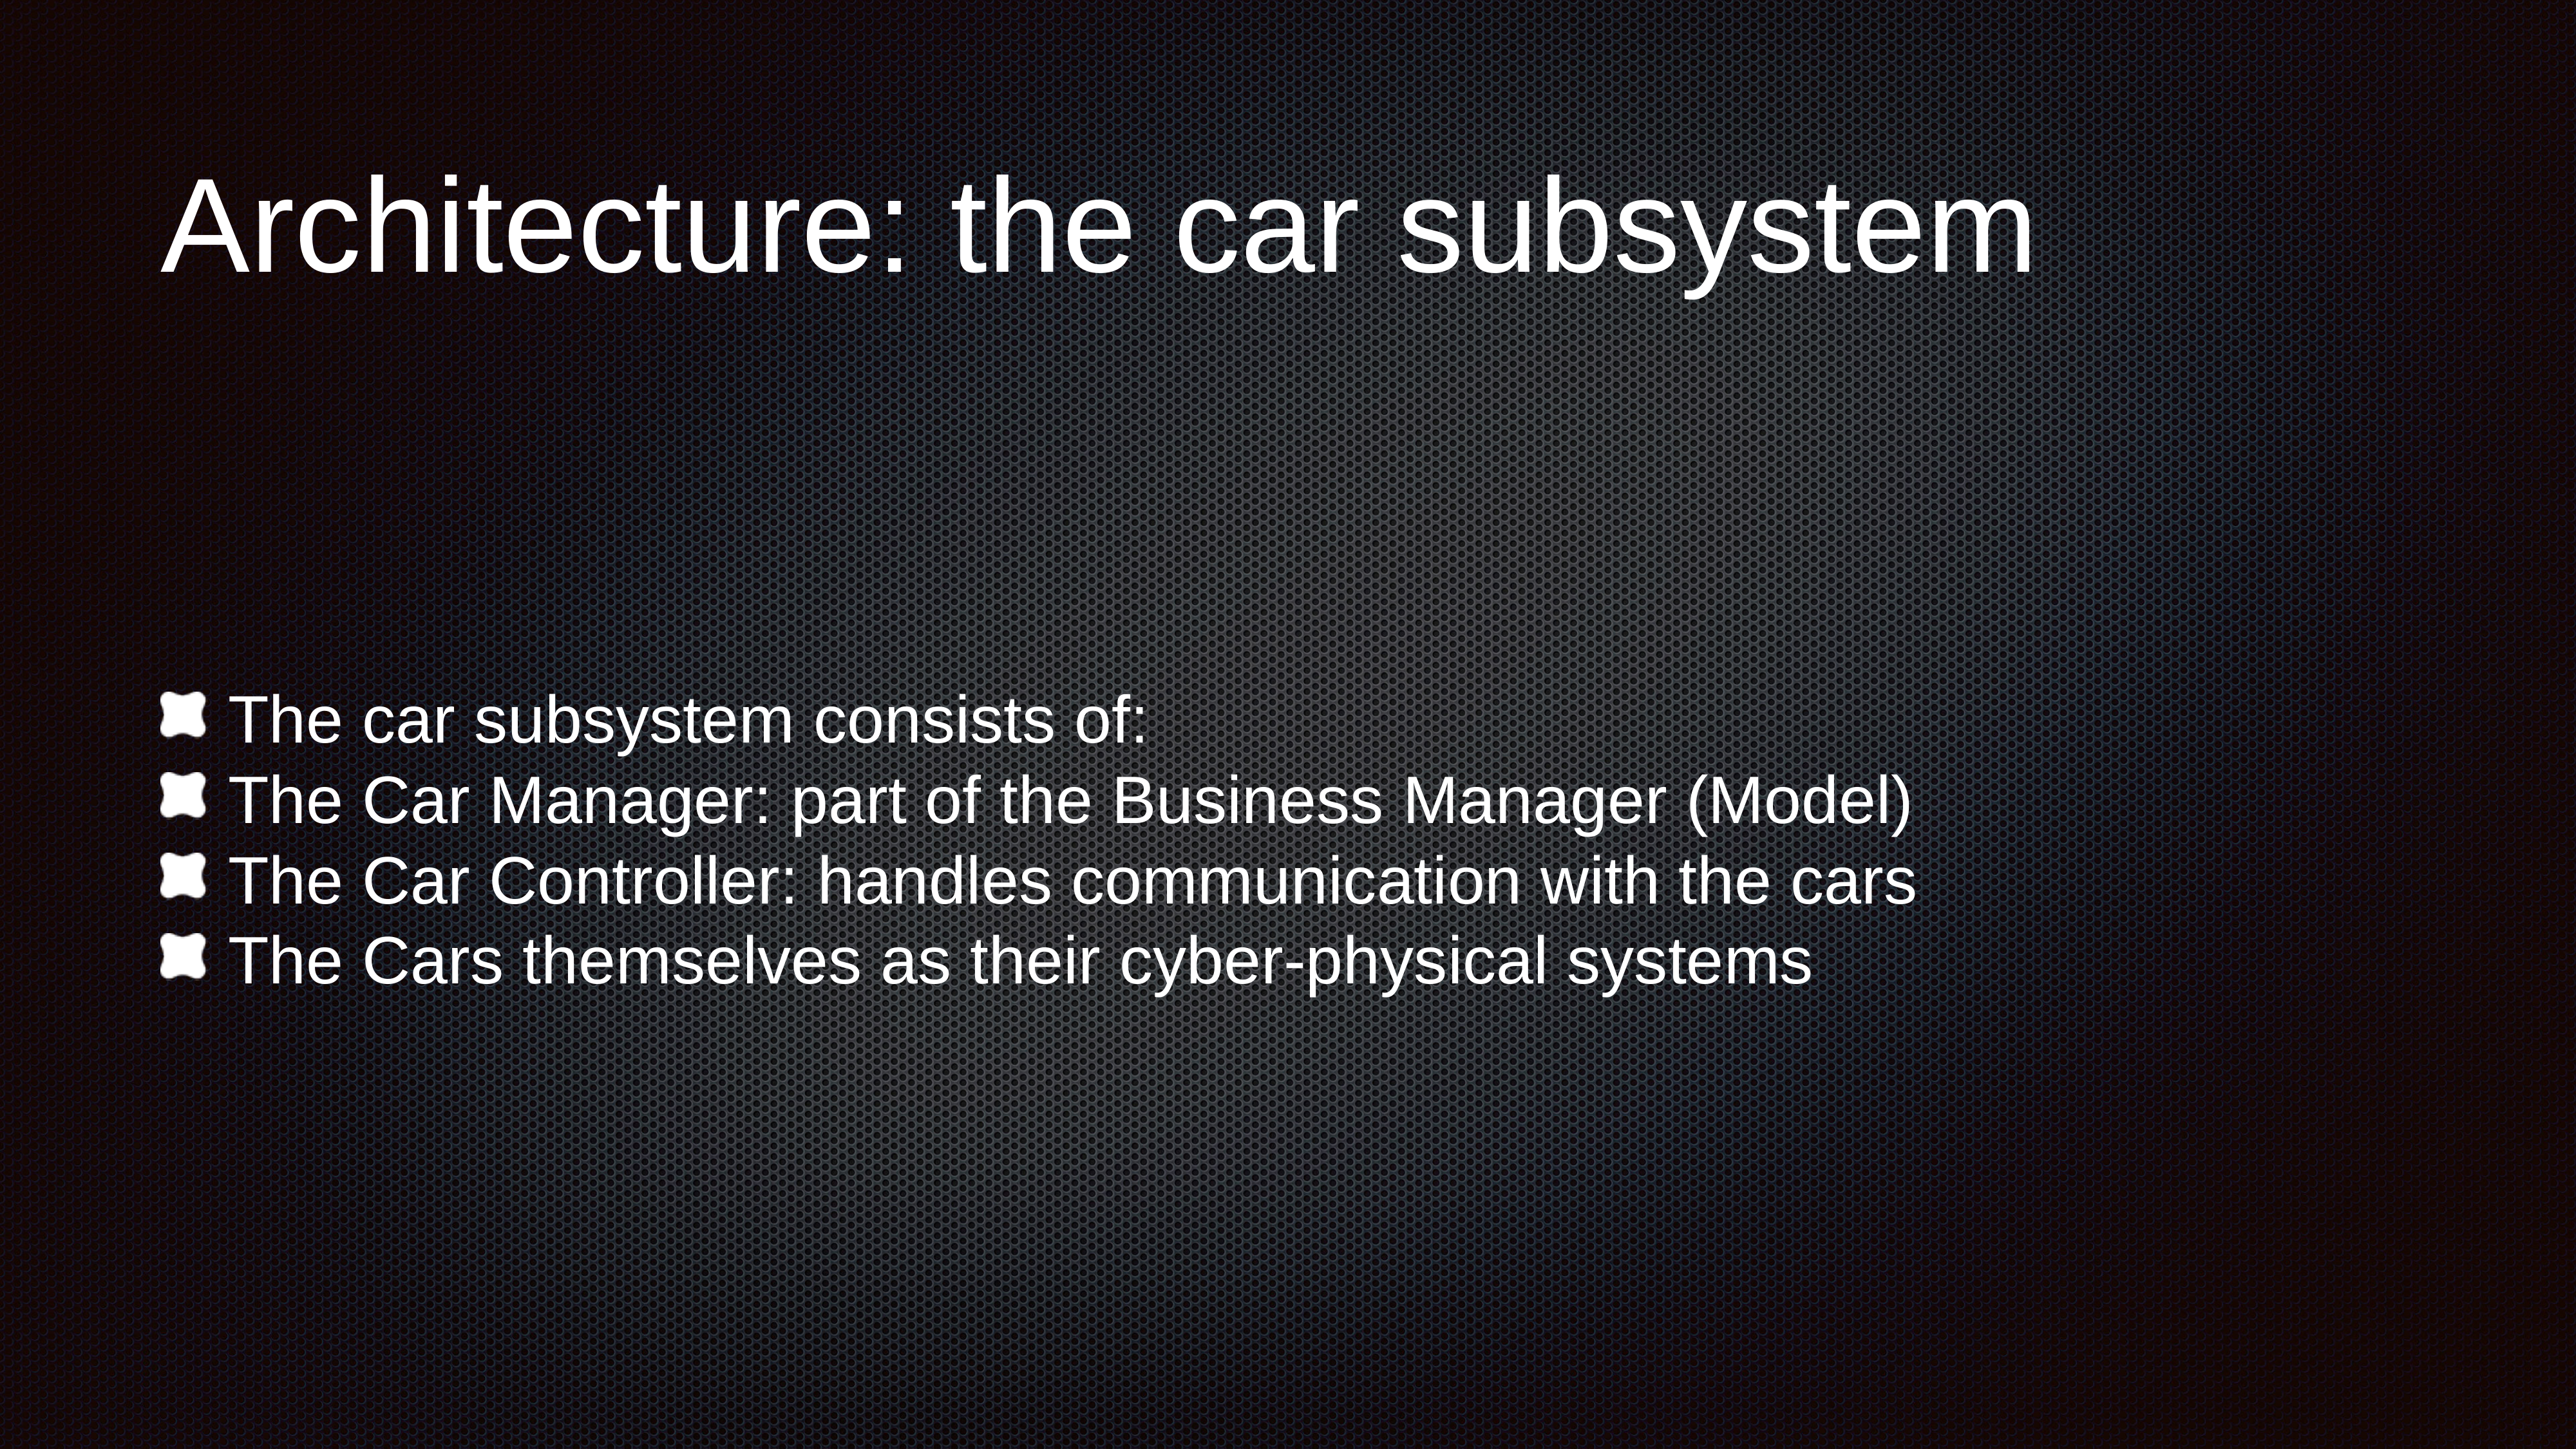

Architecture: the car subsystem
The car subsystem consists of:
The Car Manager: part of the Business Manager (Model)
The Car Controller: handles communication with the cars
The Cars themselves as their cyber-physical systems